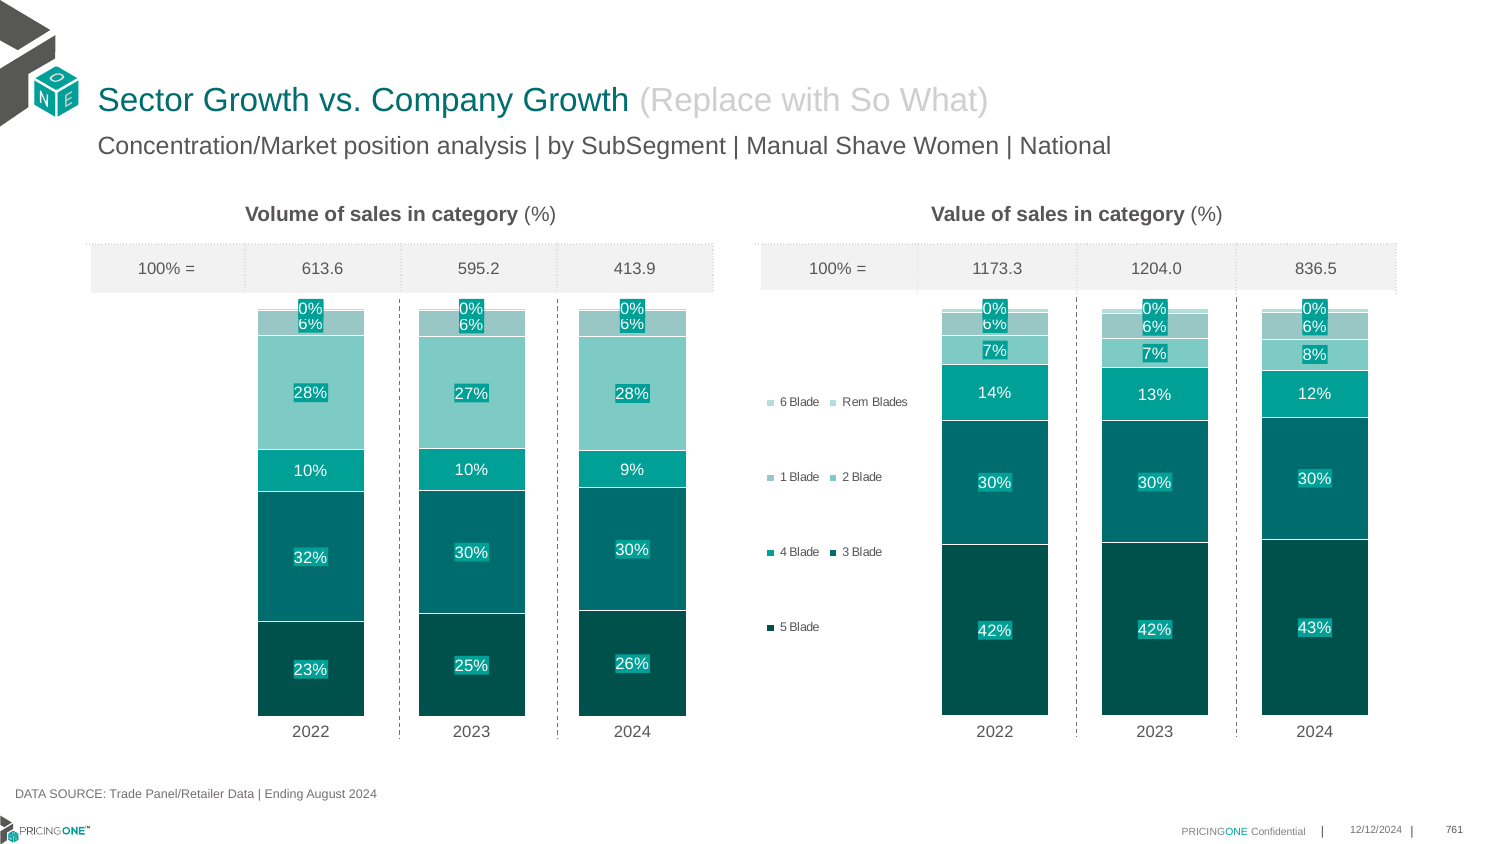

# Sector Growth vs. Company Growth (Replace with So What)
Concentration/Market position analysis | by SubSegment | Manual Shave Women | National
| Volume of sales in category (%) |  |  |  |
| --- | --- | --- | --- |
| 100% = | 613.6 | 595.2 | 413.9 |
| Value of sales in category (%) |  |  |  |
| --- | --- | --- | --- |
| 100% = | 1173.3 | 1204.0 | 836.5 |

### Chart

| Category | 5 Blade | 3 Blade | 4 Blade | 2 Blade | 1 Blade | Rem Blades | 6 Blade |
|---|---|---|---|---|---|---|---|
| 2022 | 0.23192021201503704 | 0.3181581319963889 | 0.10307404899835121 | 0.2790354705152349 | 0.060337402092313426 | 0.005857729267468589 | 0.0016170051152058981 |
| 2023 | 0.25116039375512866 | 0.30295451726900713 | 0.10098680141651505 | 0.2736746787217333 | 0.0637199330701387 | 0.005918927151828145 | 0.0015847486156489732 |
| 2024 | 0.25910613458741627 | 0.3008169603082157 | 0.0915503011897632 | 0.2789125506997721 | 0.06355064299258922 | 0.004629159334760827 | 0.0014342508874826887 |

### Chart

| Category | 5 Blade | 3 Blade | 4 Blade | 2 Blade | 1 Blade | Rem Blades | 6 Blade |
|---|---|---|---|---|---|---|---|
| 2022 | 0.42035496910324394 | 0.3044608296393938 | 0.13525179034632753 | 0.07335986838778806 | 0.056311659714472447 | 0.008434029630355416 | 0.0018268531784187815 |
| 2023 | 0.4238494078150024 | 0.2992741570015483 | 0.1310840523375841 | 0.06976589888824508 | 0.061604014196295874 | 0.01282348391226012 | 0.0015989858490641452 |
| 2024 | 0.43271763759416265 | 0.29864702070143956 | 0.11629891445209382 | 0.07601874743910324 | 0.06432901895205502 | 0.01068453743224922 | 0.0013041234288964565 |
DATA SOURCE: Trade Panel/Retailer Data | Ending August 2024

12/12/2024
761